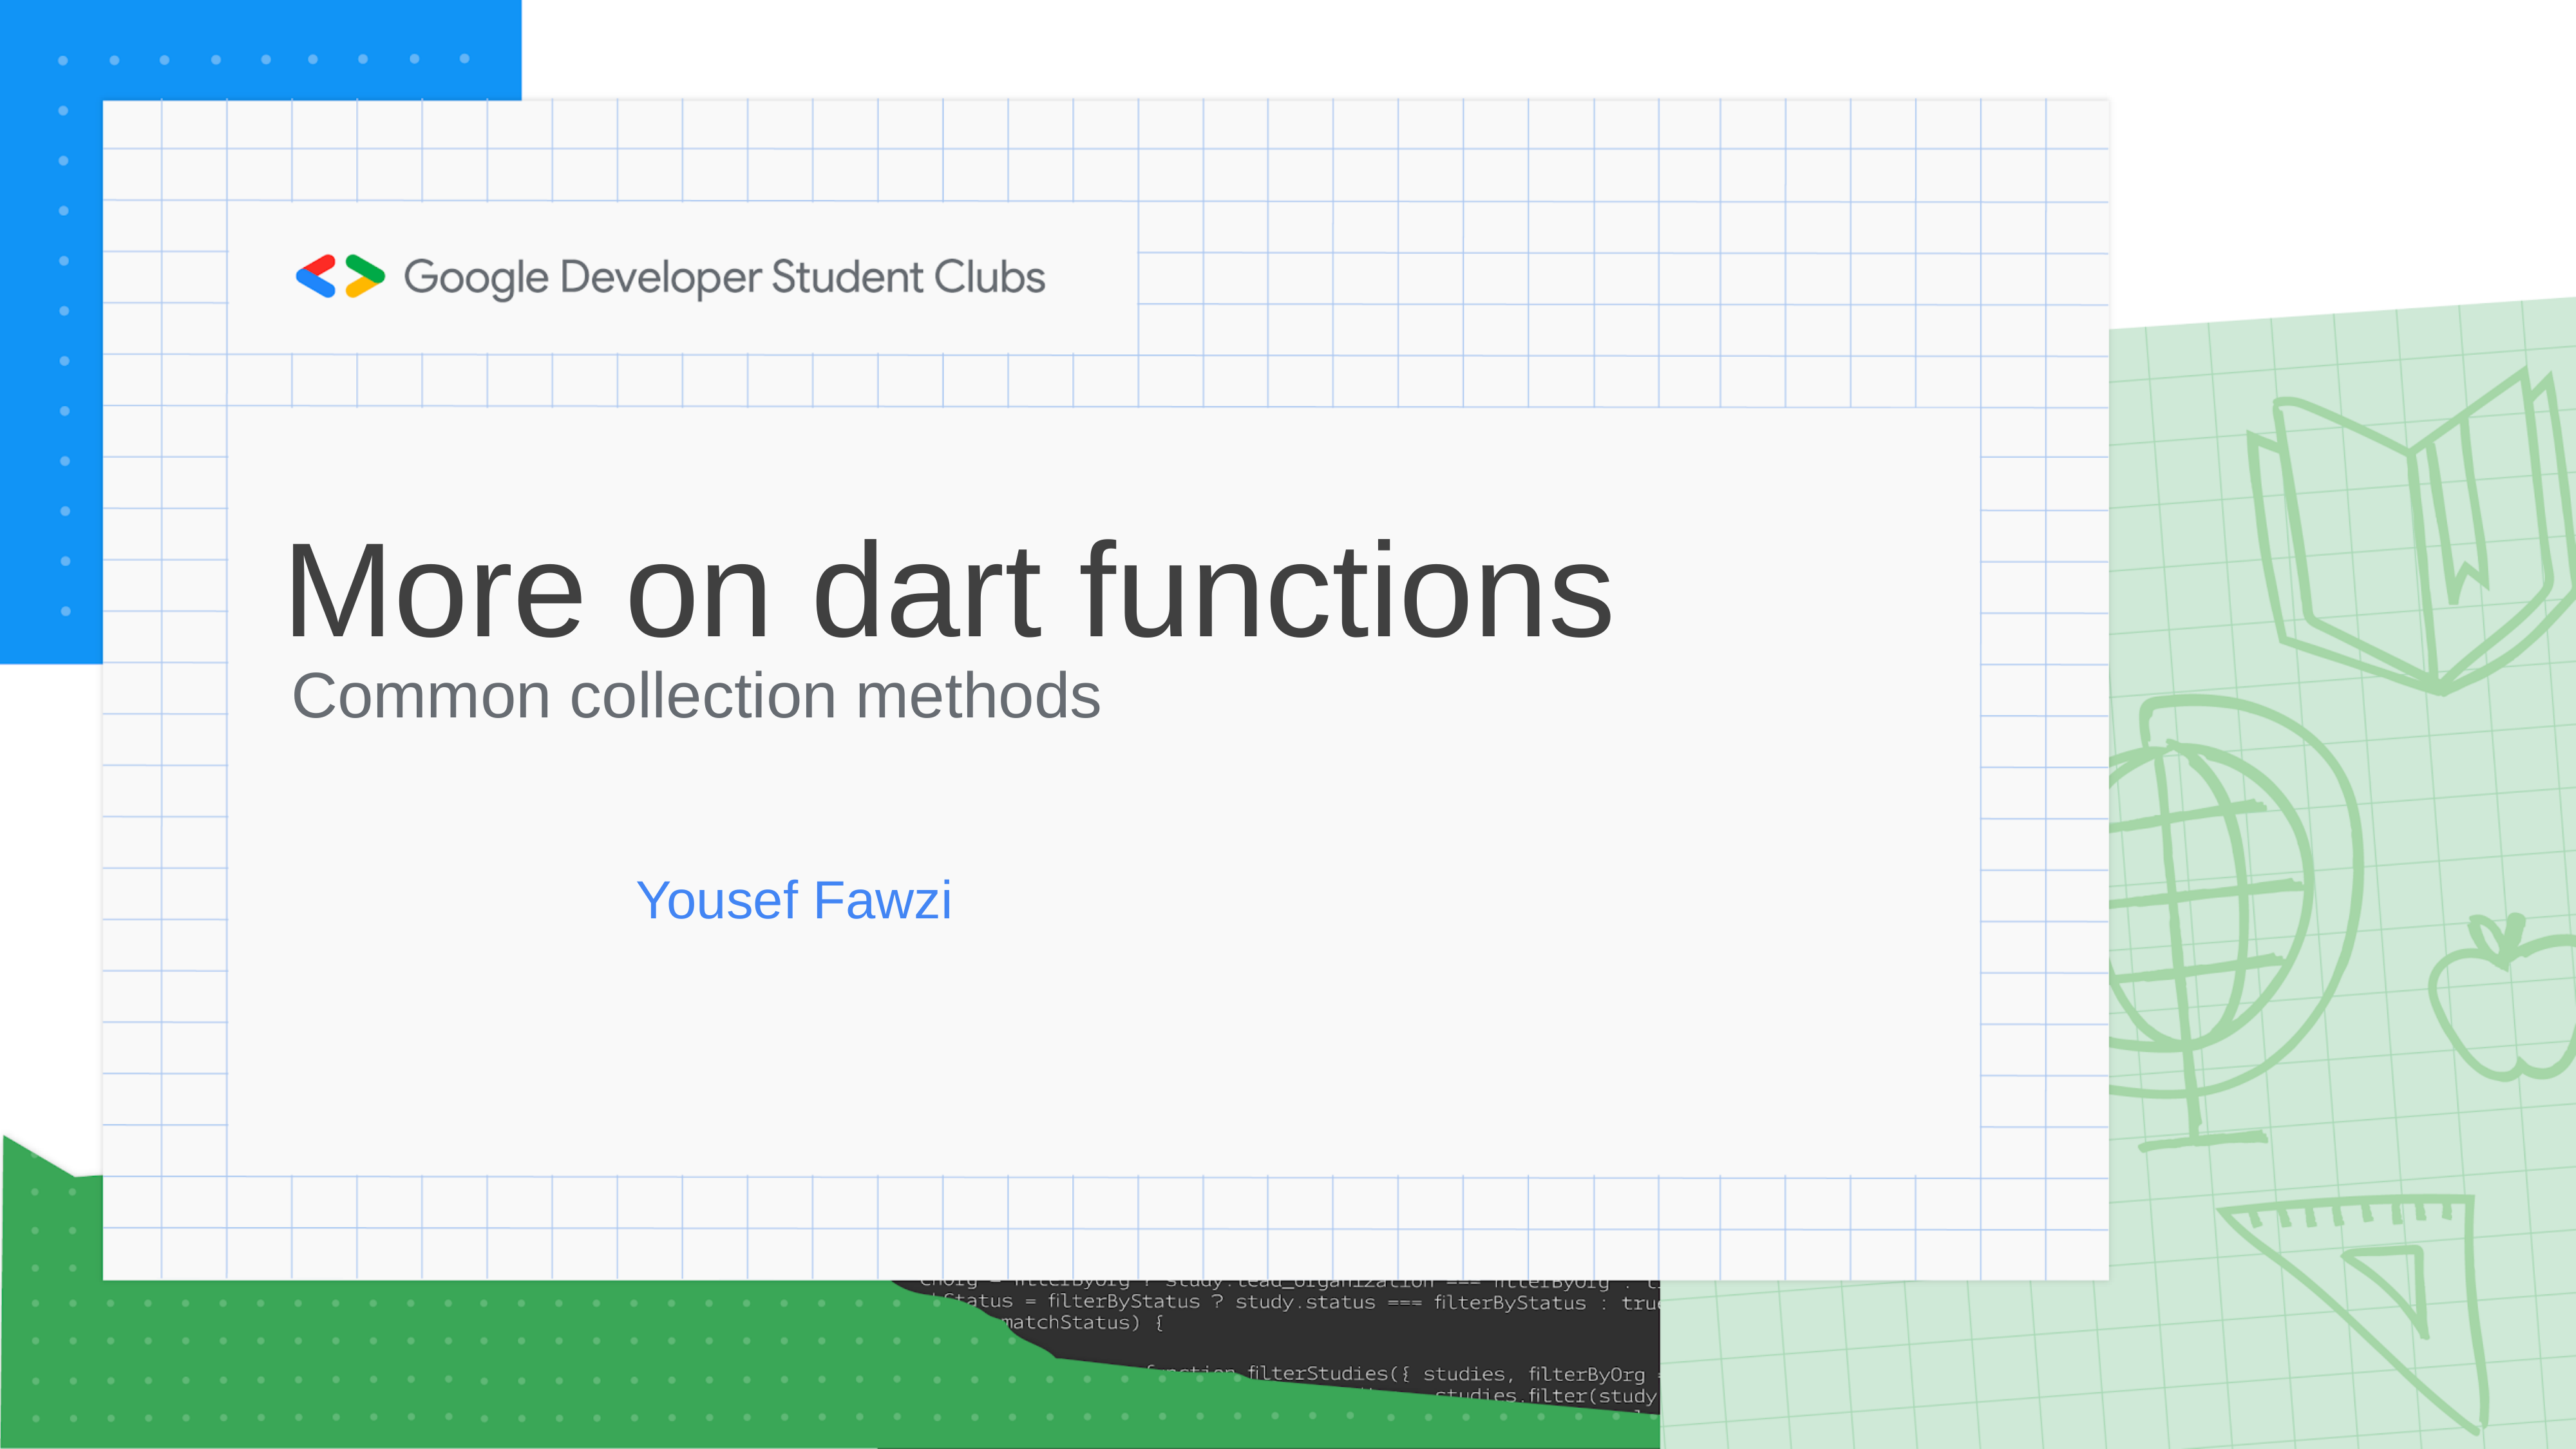

# More on dart functions
Common collection methods
Yousef Fawzi